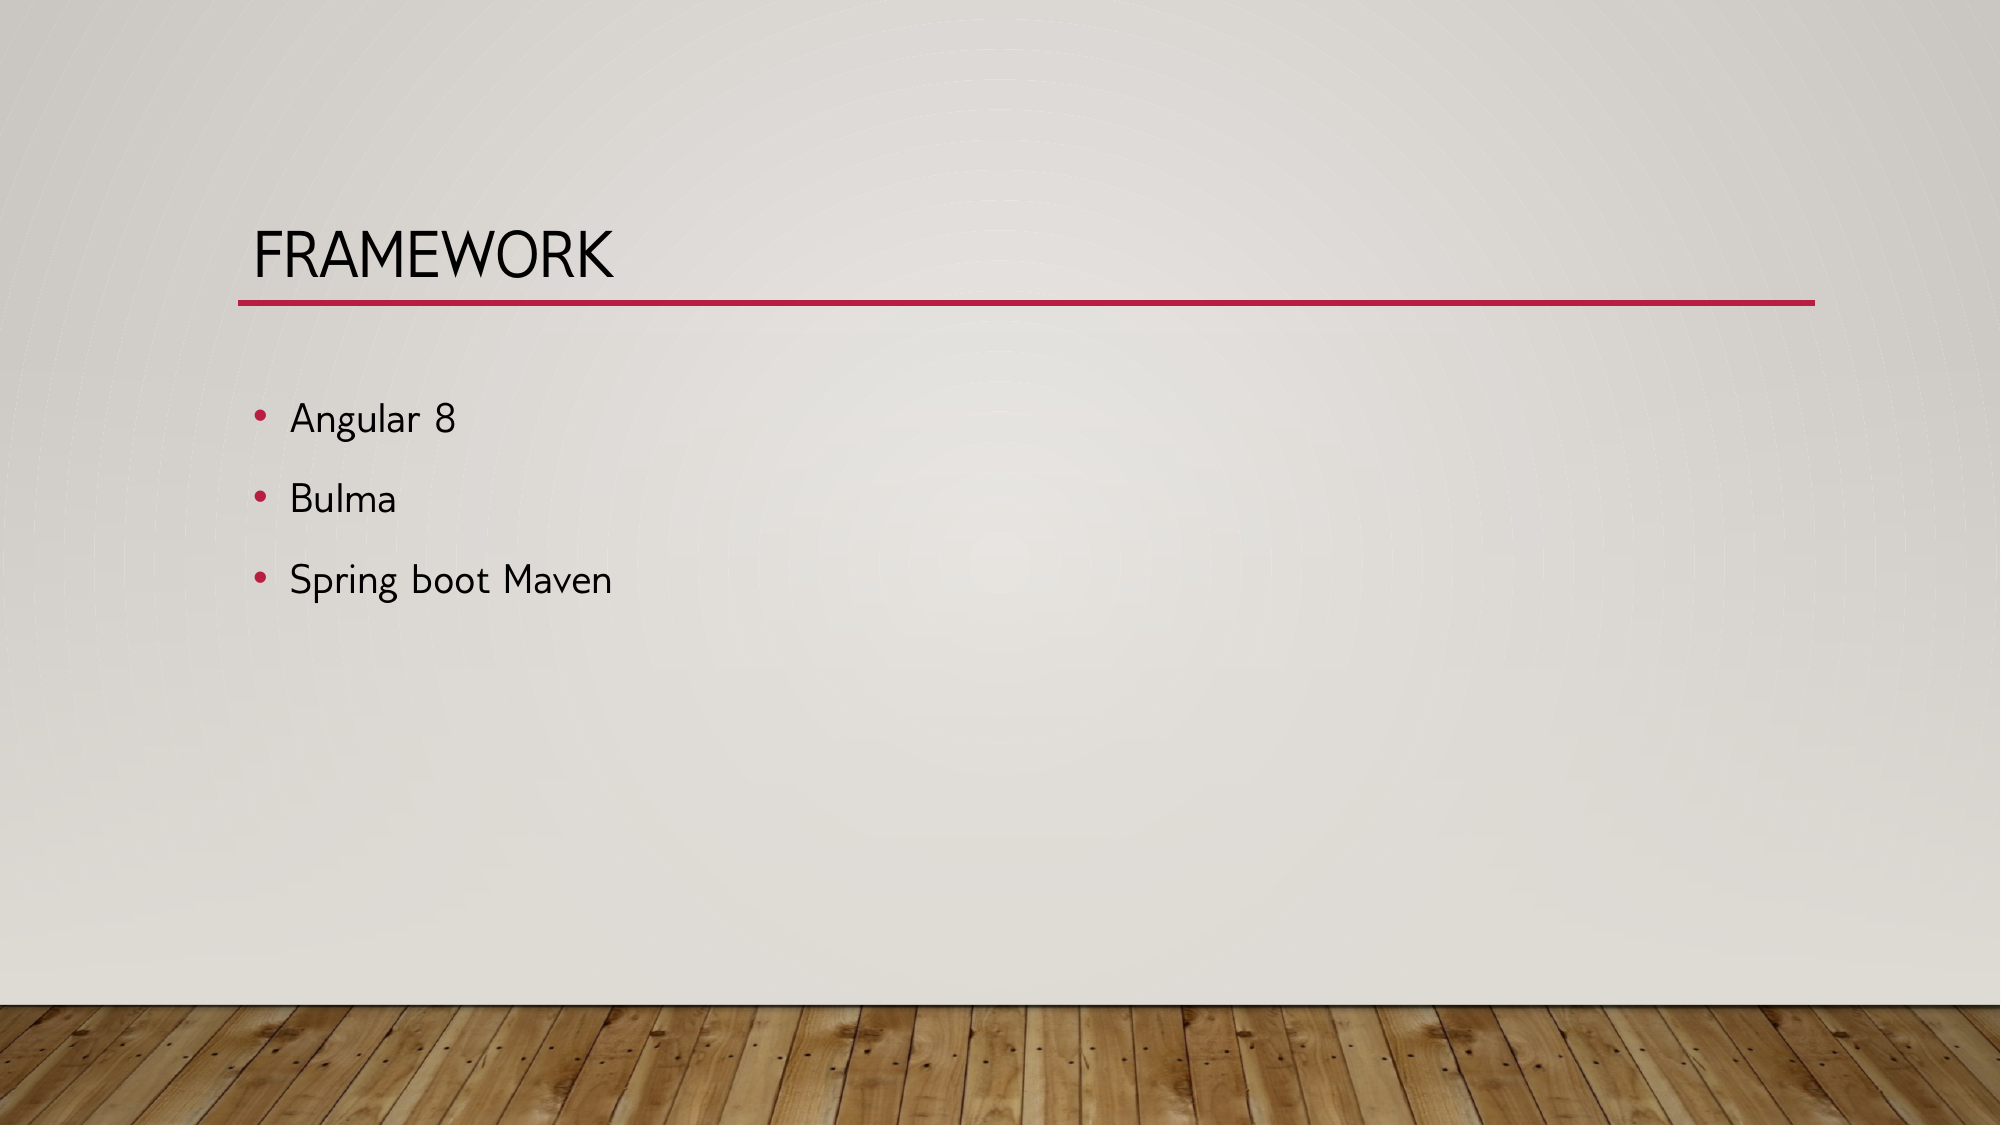

# framework
Angular 8
Bulma
Spring boot Maven